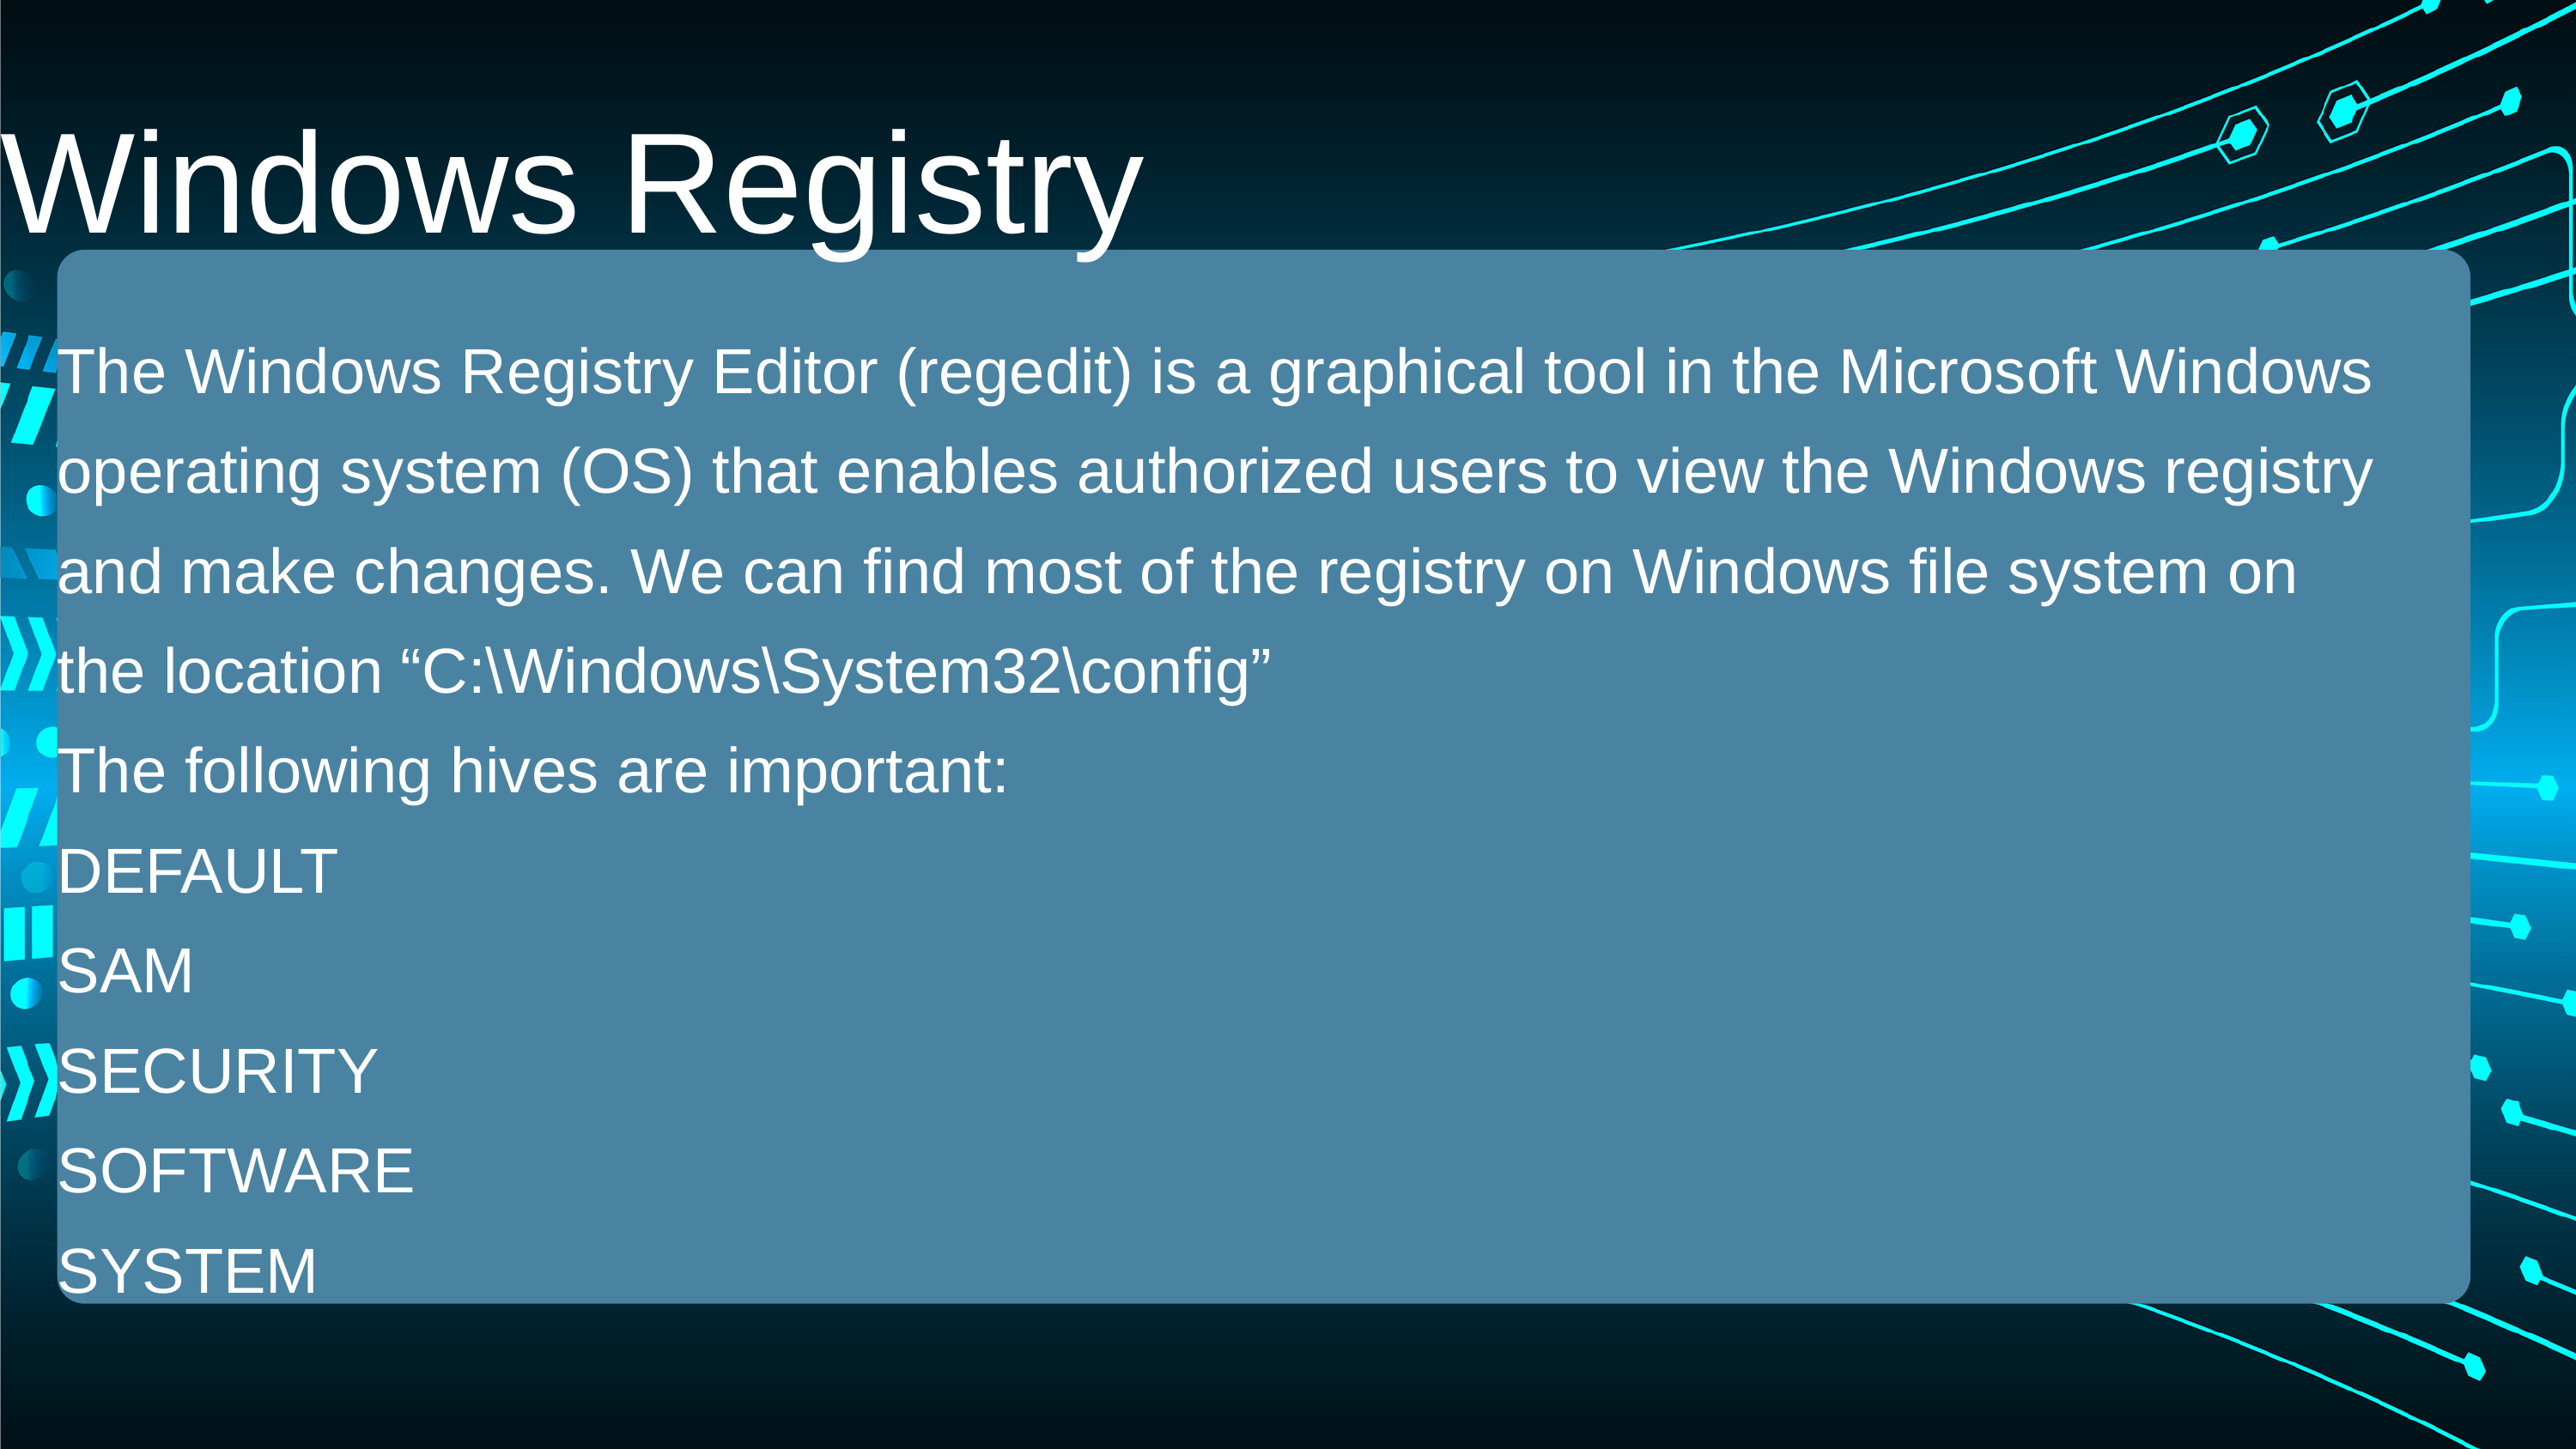

Windows Registry

The Windows Registry Editor (regedit) is a graphical tool in the Microsoft Windows operating system (OS) that enables authorized users to view the Windows registry and make changes. We can find most of the registry on Windows file system on the location “C:\Windows\System32\config”
The following hives are important:
DEFAULT
SAM
SECURITY
SOFTWARE
SYSTEM